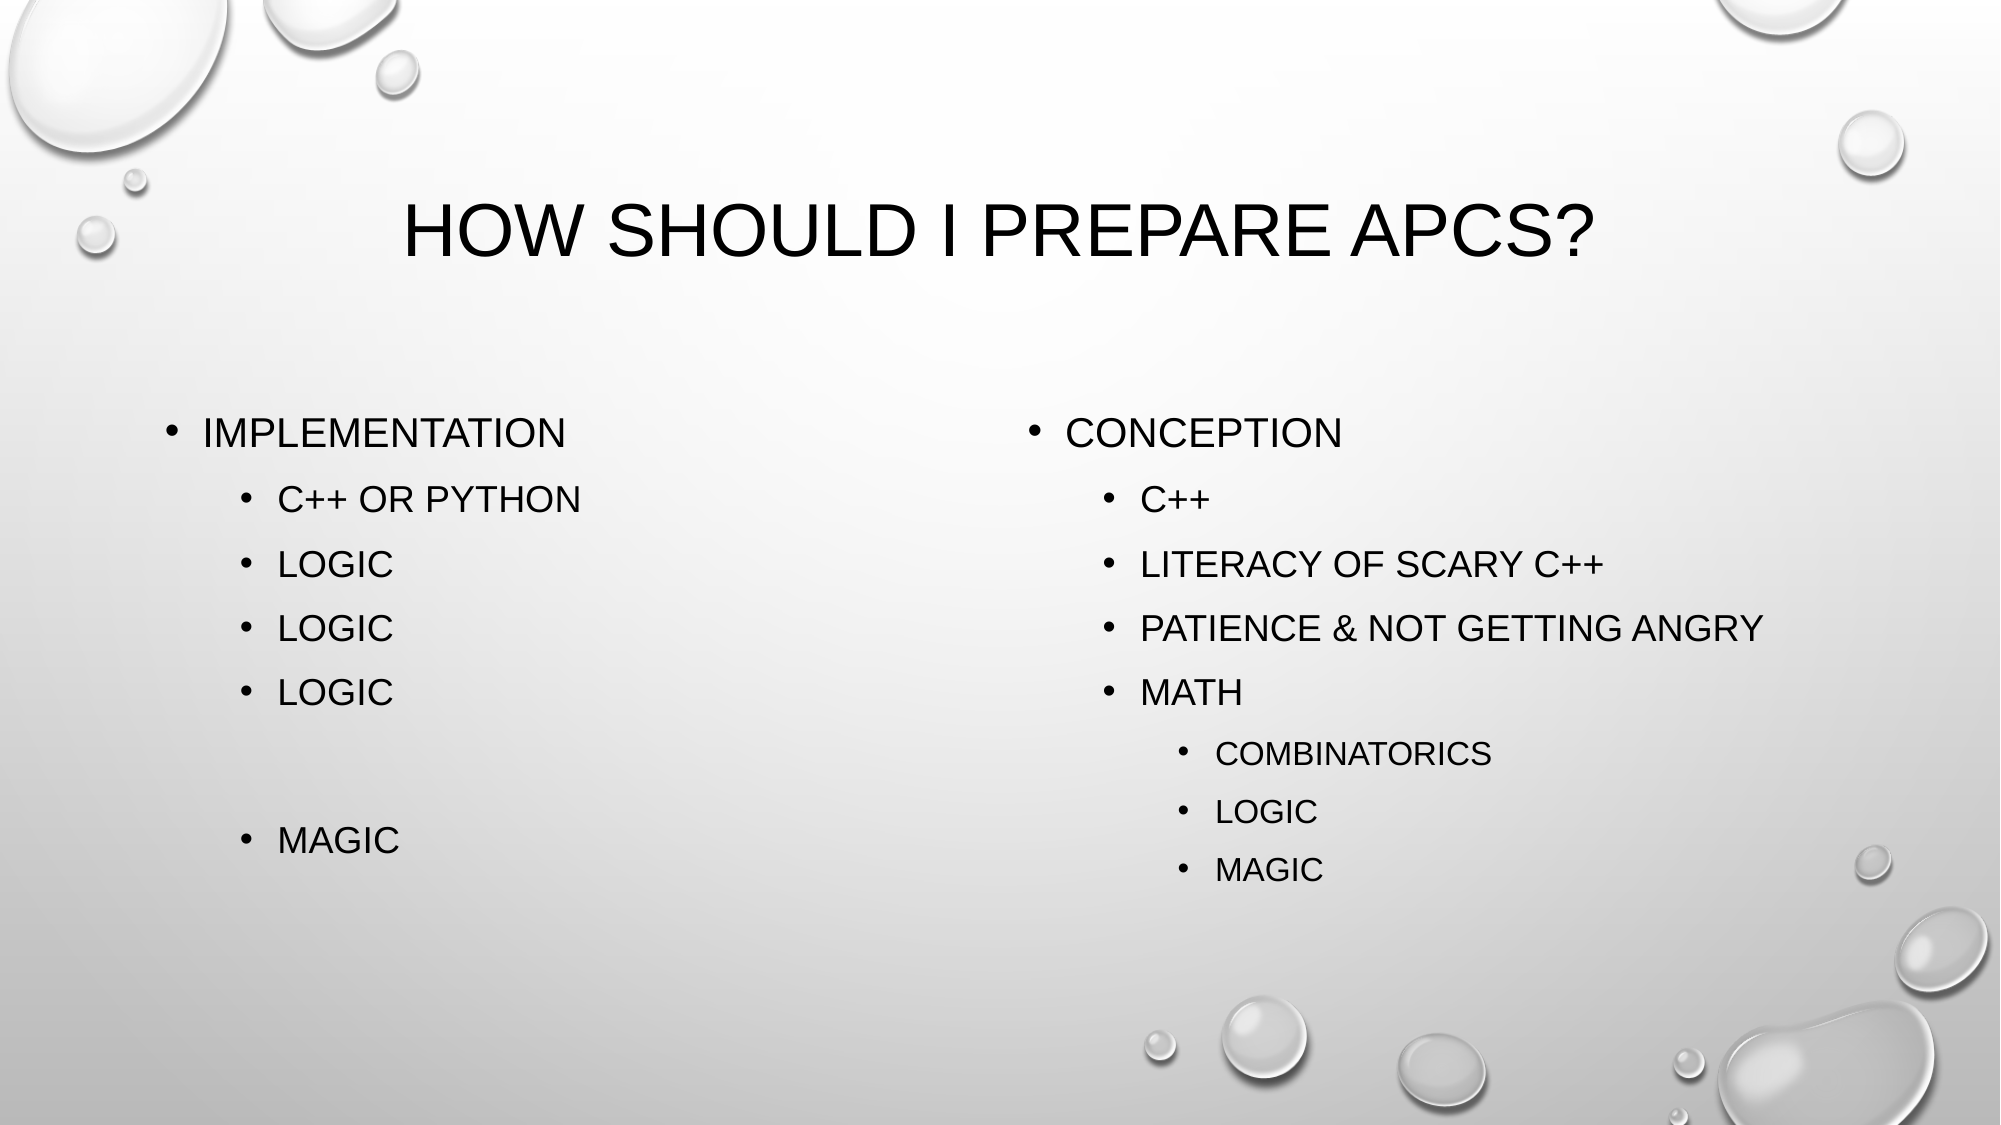

# How should I prepare apcs?
Implementation
c++ or python
Logic
Logic
Logic

magic
Conception
C++
Literacy of scary C++
Patience & not getting angry
Math
Combinatorics
Logic
magic